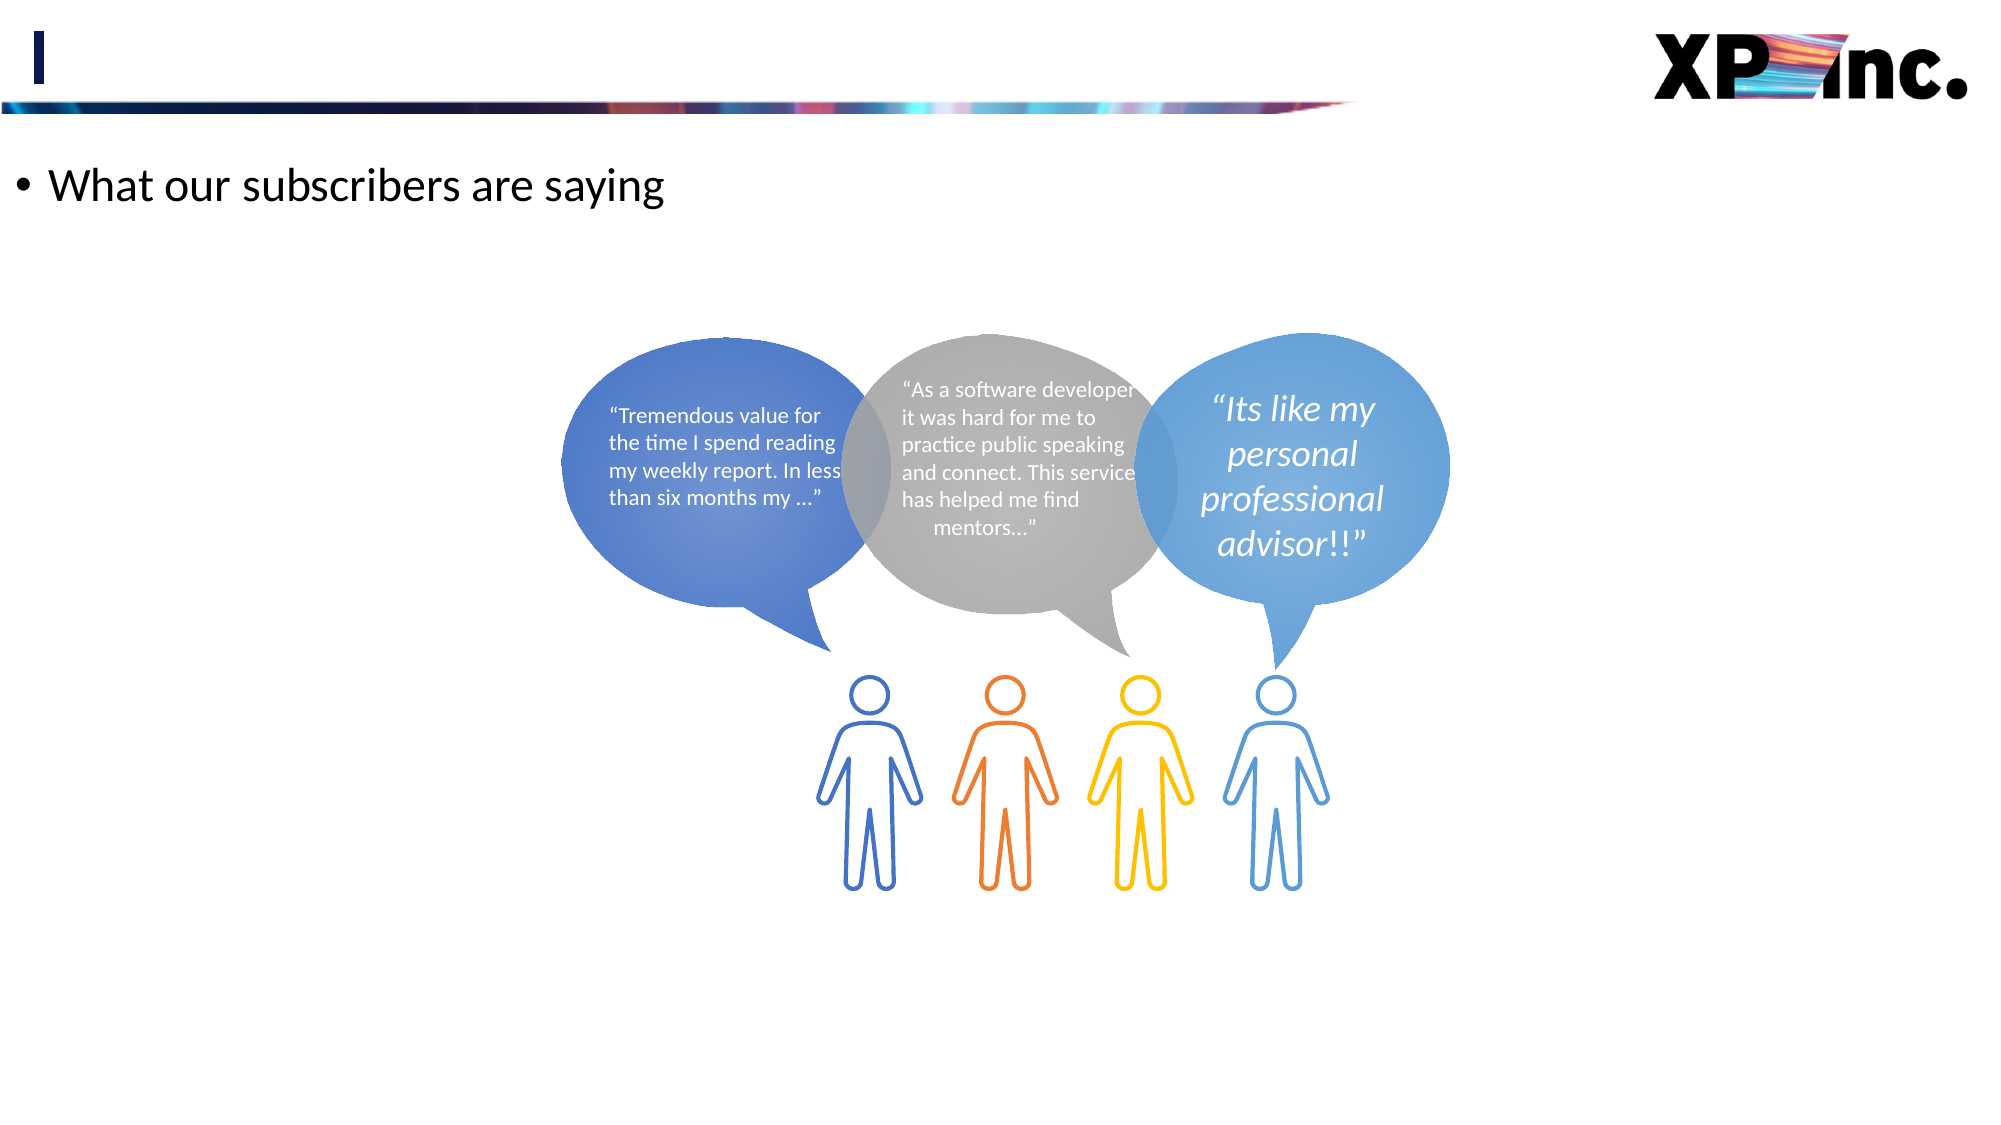

#

What our subscribers are saying

“As a software developer it was hard for me to practice public speaking and connect. This service has helped me find
      mentors…”

“Its like my personal professional advisor!!”
“Tremendous value for the time I spend reading my weekly report. In less than six months my …”